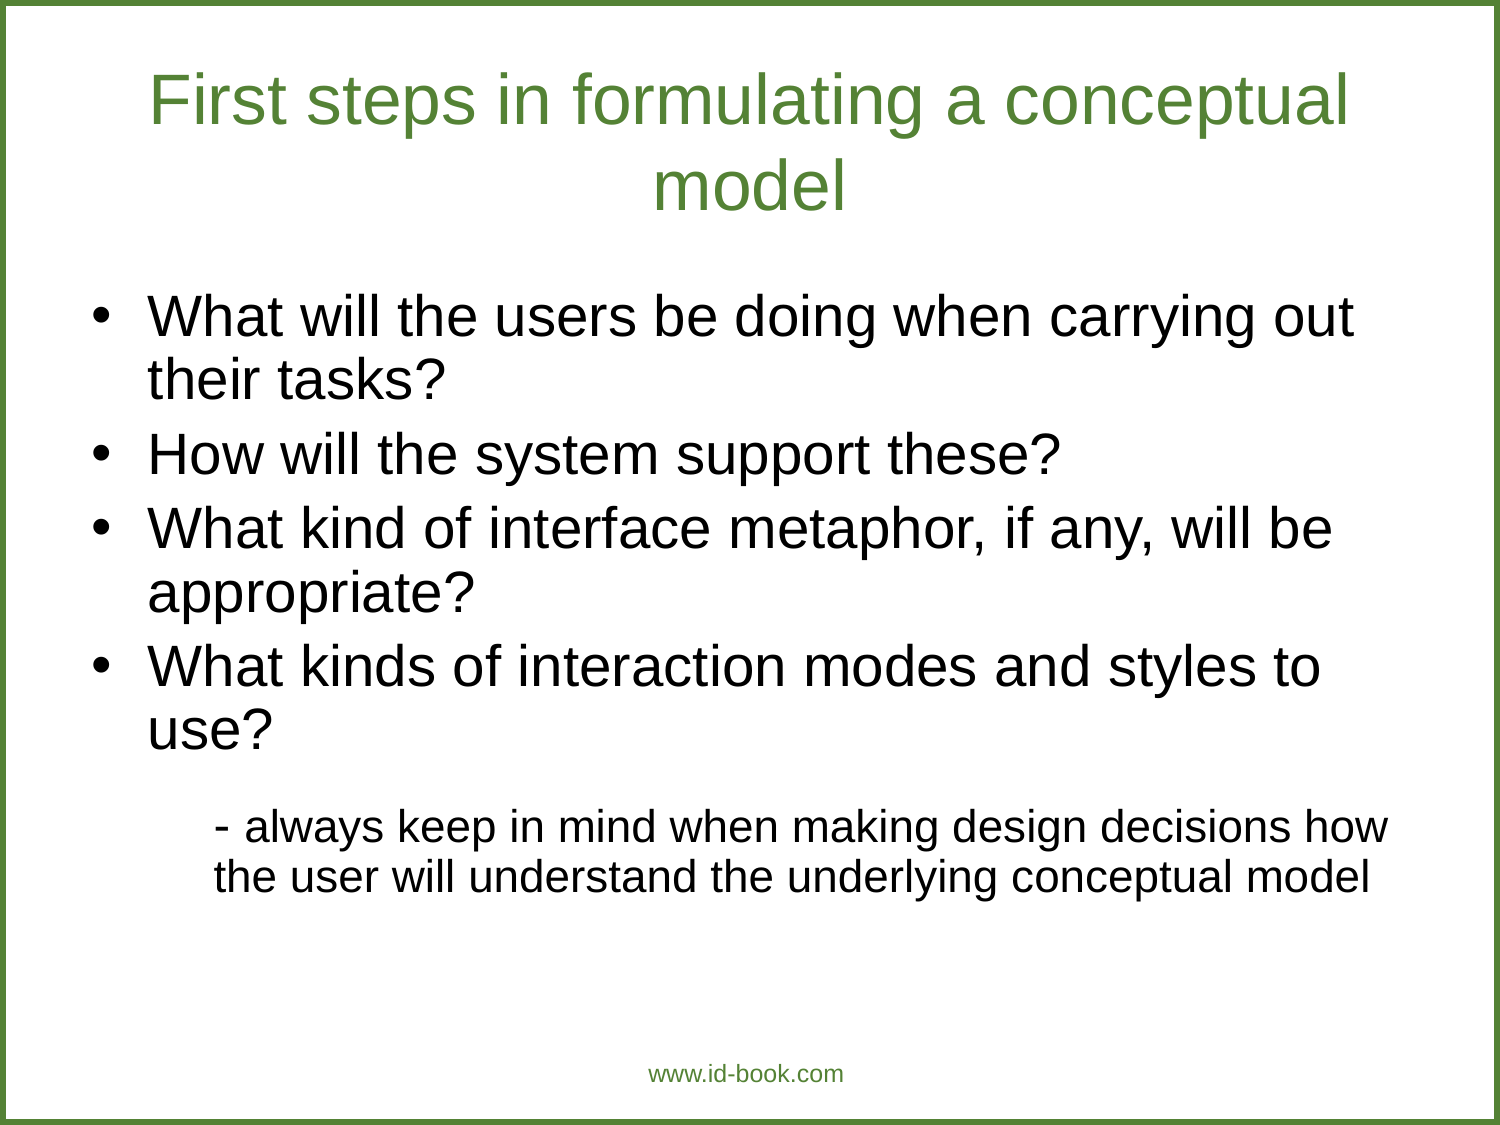

First steps in formulating a conceptual model
What will the users be doing when carrying out their tasks?
How will the system support these?
What kind of interface metaphor, if any, will be appropriate?
What kinds of interaction modes and styles to use?

	- always keep in mind when making design decisions how the user will understand the underlying conceptual model
www.id-book.com